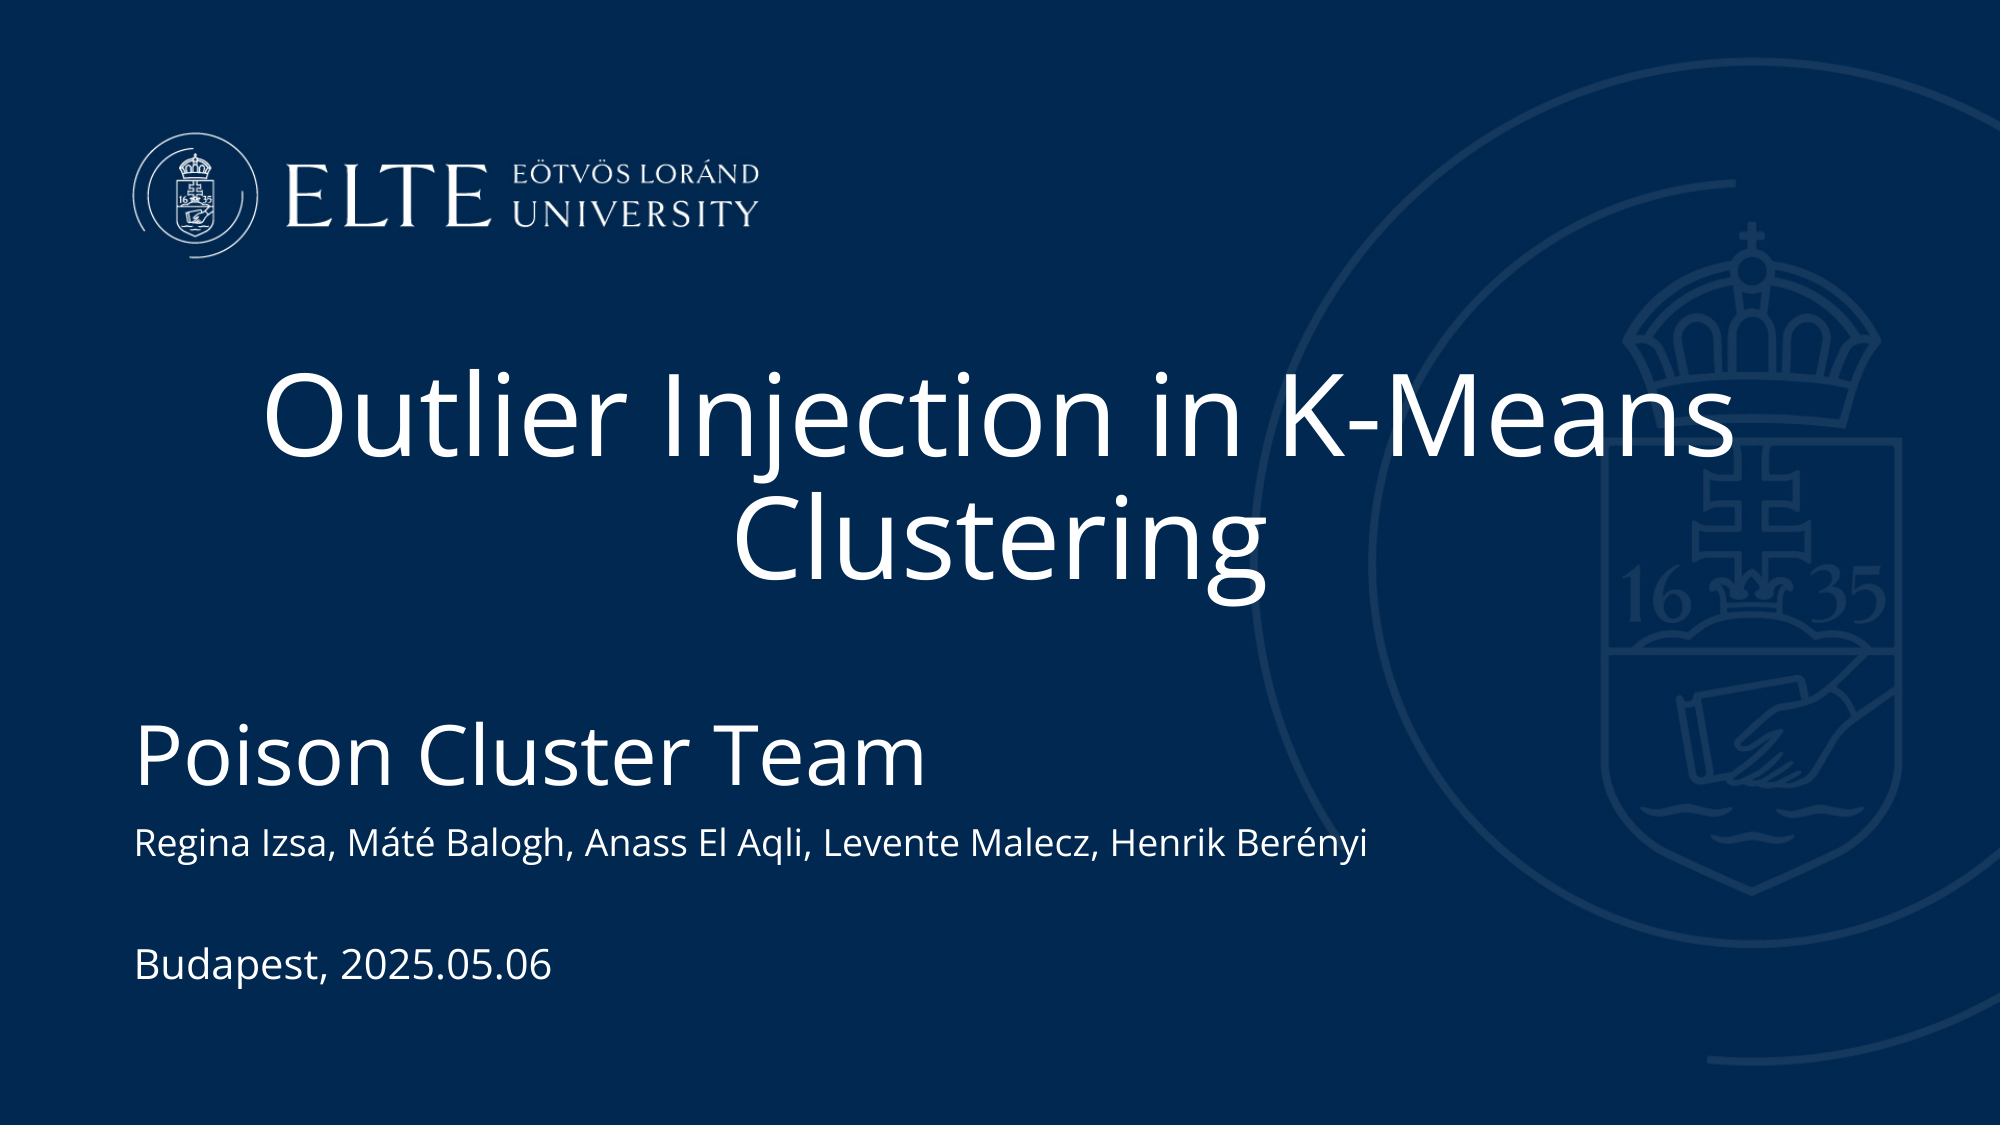

Outlier Injection in K-Means Clustering
Poison Cluster Team
Regina Izsa, Máté Balogh, Anass El Aqli, Levente Malecz, Henrik Berényi
Budapest, 2025.05.06